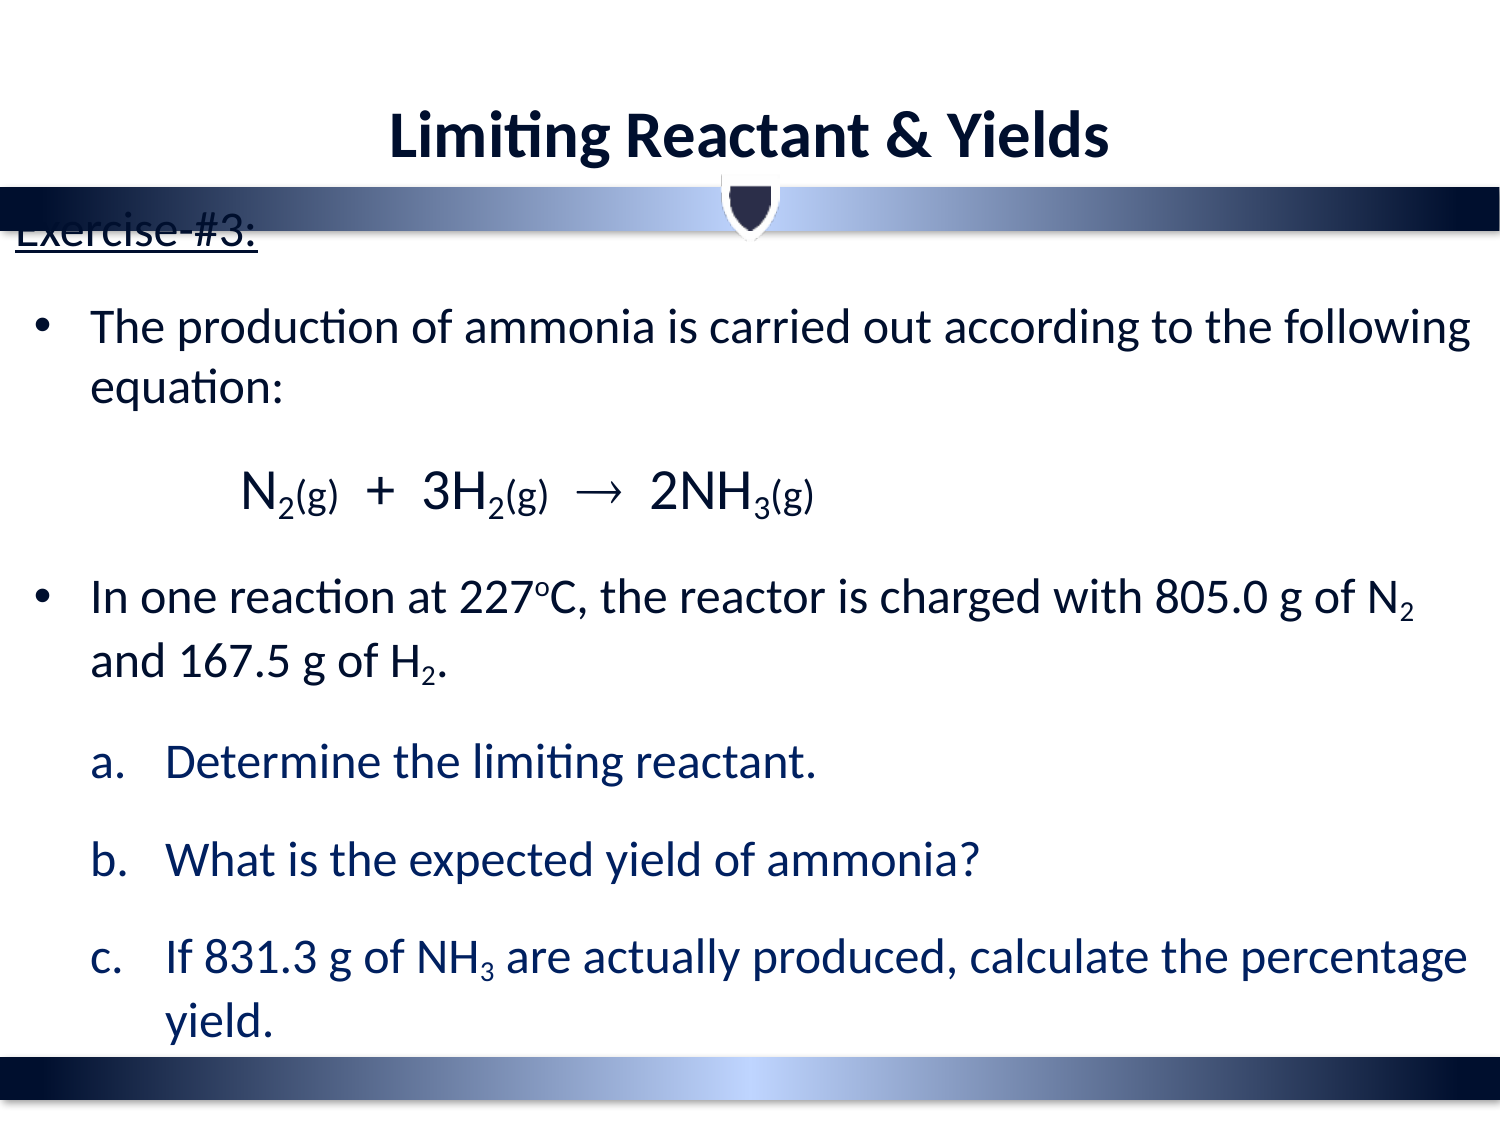

# Limiting Reactant & Yields
Exercise-#3:
The production of ammonia is carried out according to the following equation:
		N2(g)  +  3H2(g)  →  2NH3(g)
In one reaction at 227oC, the reactor is charged with 805.0 g of N2 and 167.5 g of H2.
Determine the limiting reactant.
What is the expected yield of ammonia?
If 831.3 g of NH3 are actually produced, calculate the percentage yield.

(Answer: (a) H2;     (b) 943.3 g NH3;      (b) Percent yield = 88.13%)